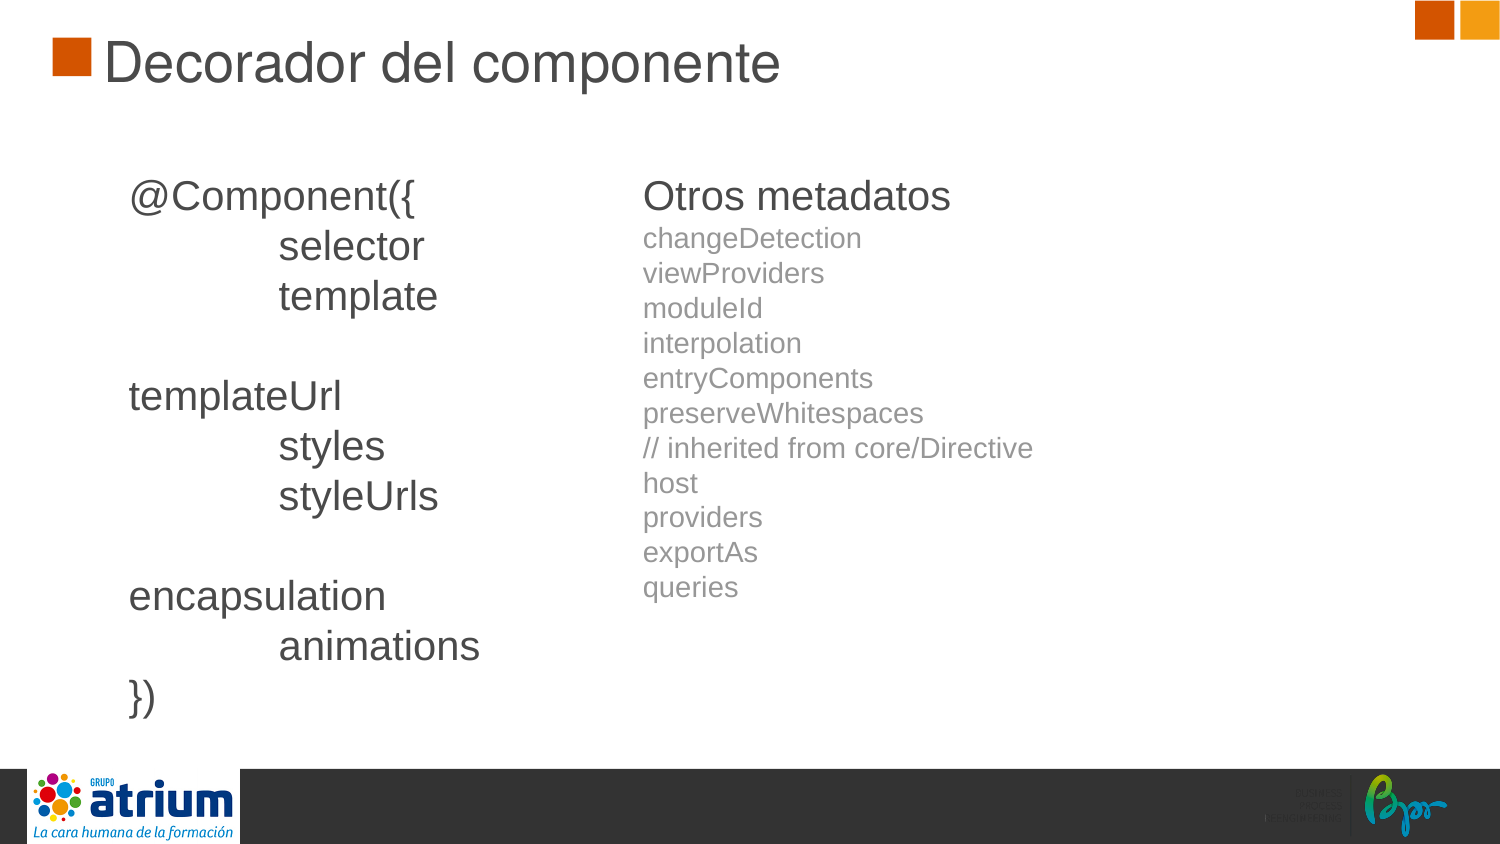

# Decorador del componente
Otros metadatos
changeDetection
viewProviders
moduleId
interpolation
entryComponents
preserveWhitespaces
// inherited from core/Directive
host
providers
exportAs
queries
@Component({
	selector
	template
	templateUrl
	styles
	styleUrls
	encapsulation
	animations
})